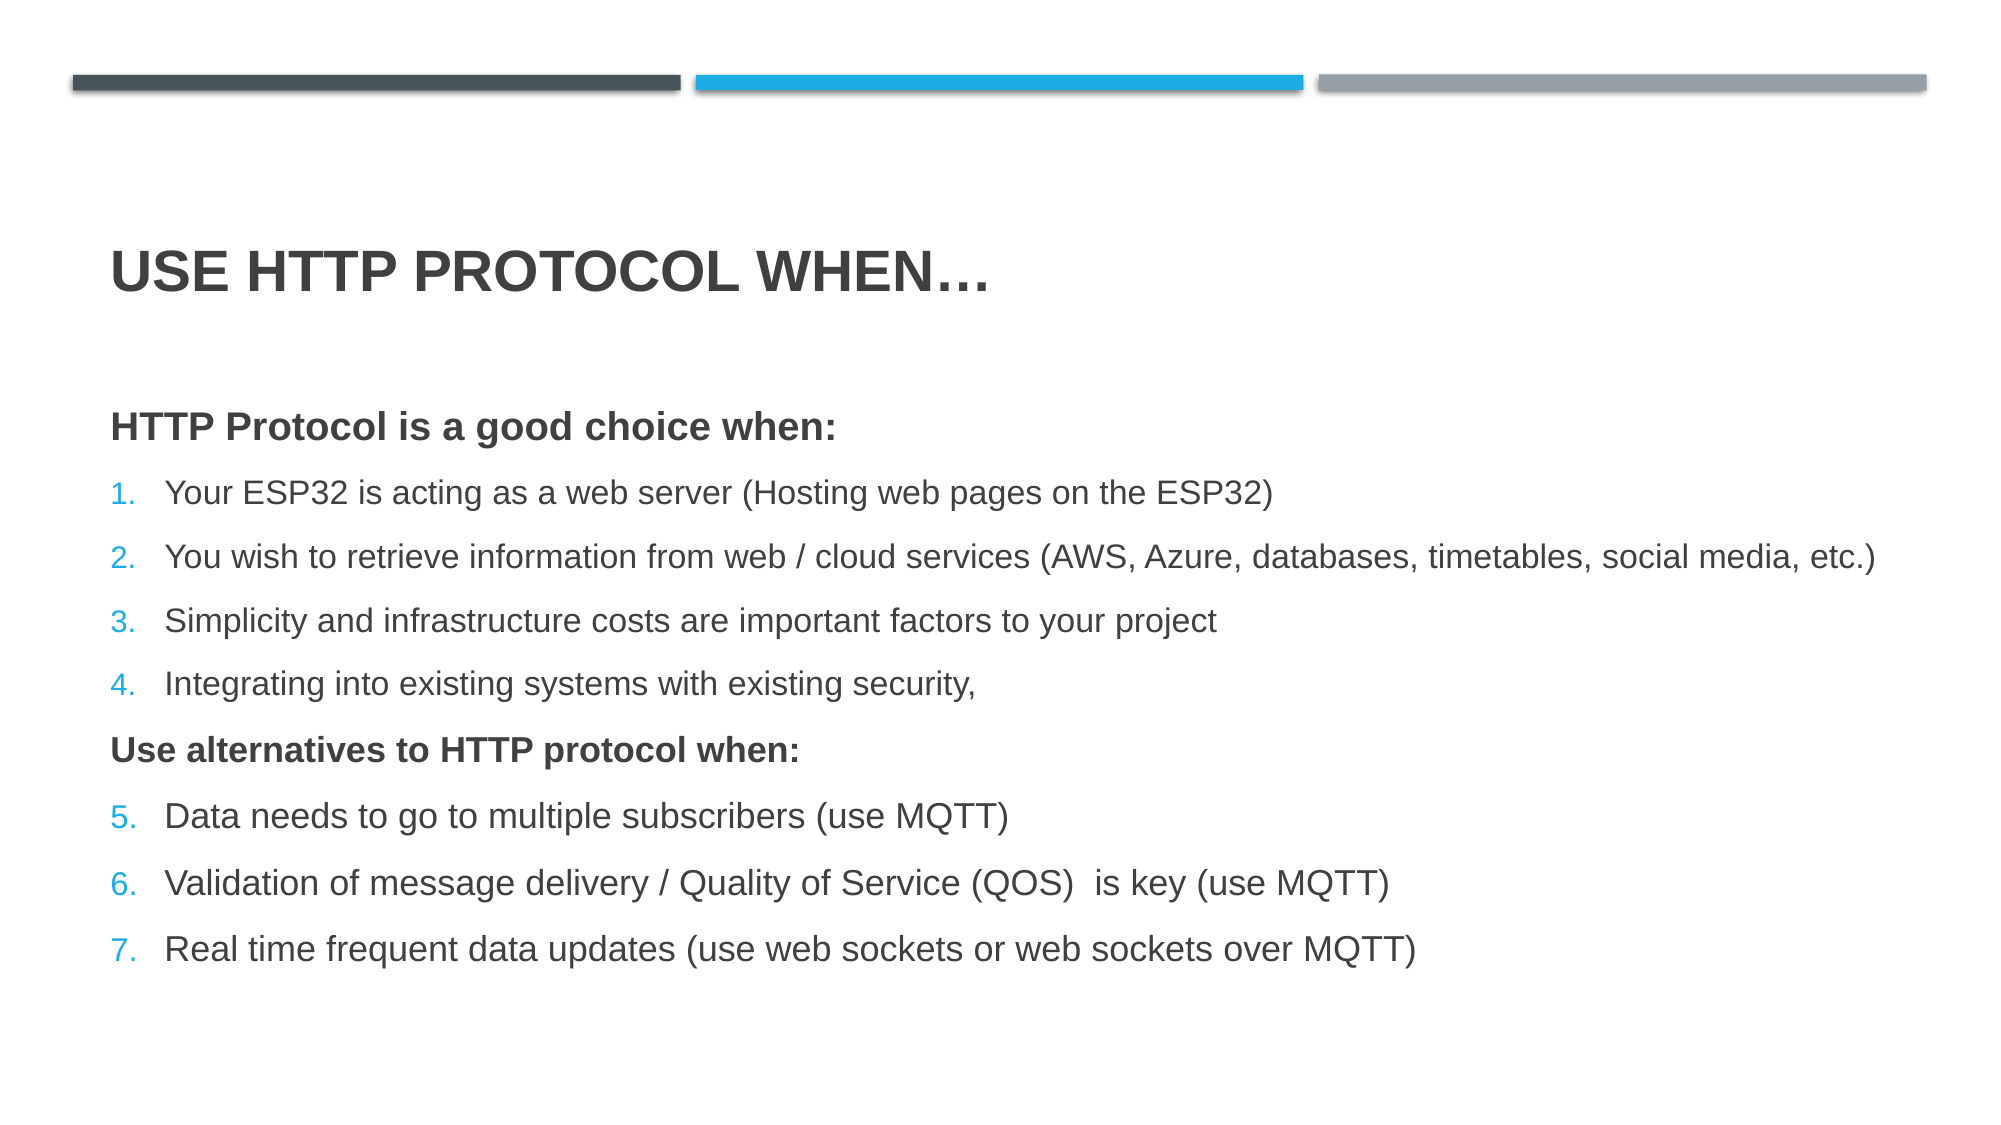

# Use HTTP Protocol when…
HTTP Protocol is a good choice when:
Your ESP32 is acting as a web server (Hosting web pages on the ESP32)
You wish to retrieve information from web / cloud services (AWS, Azure, databases, timetables, social media, etc.)
Simplicity and infrastructure costs are important factors to your project
Integrating into existing systems with existing security,
Use alternatives to HTTP protocol when:
Data needs to go to multiple subscribers (use MQTT)
Validation of message delivery / Quality of Service (QOS)  is key (use MQTT)
Real time frequent data updates (use web sockets or web sockets over MQTT)